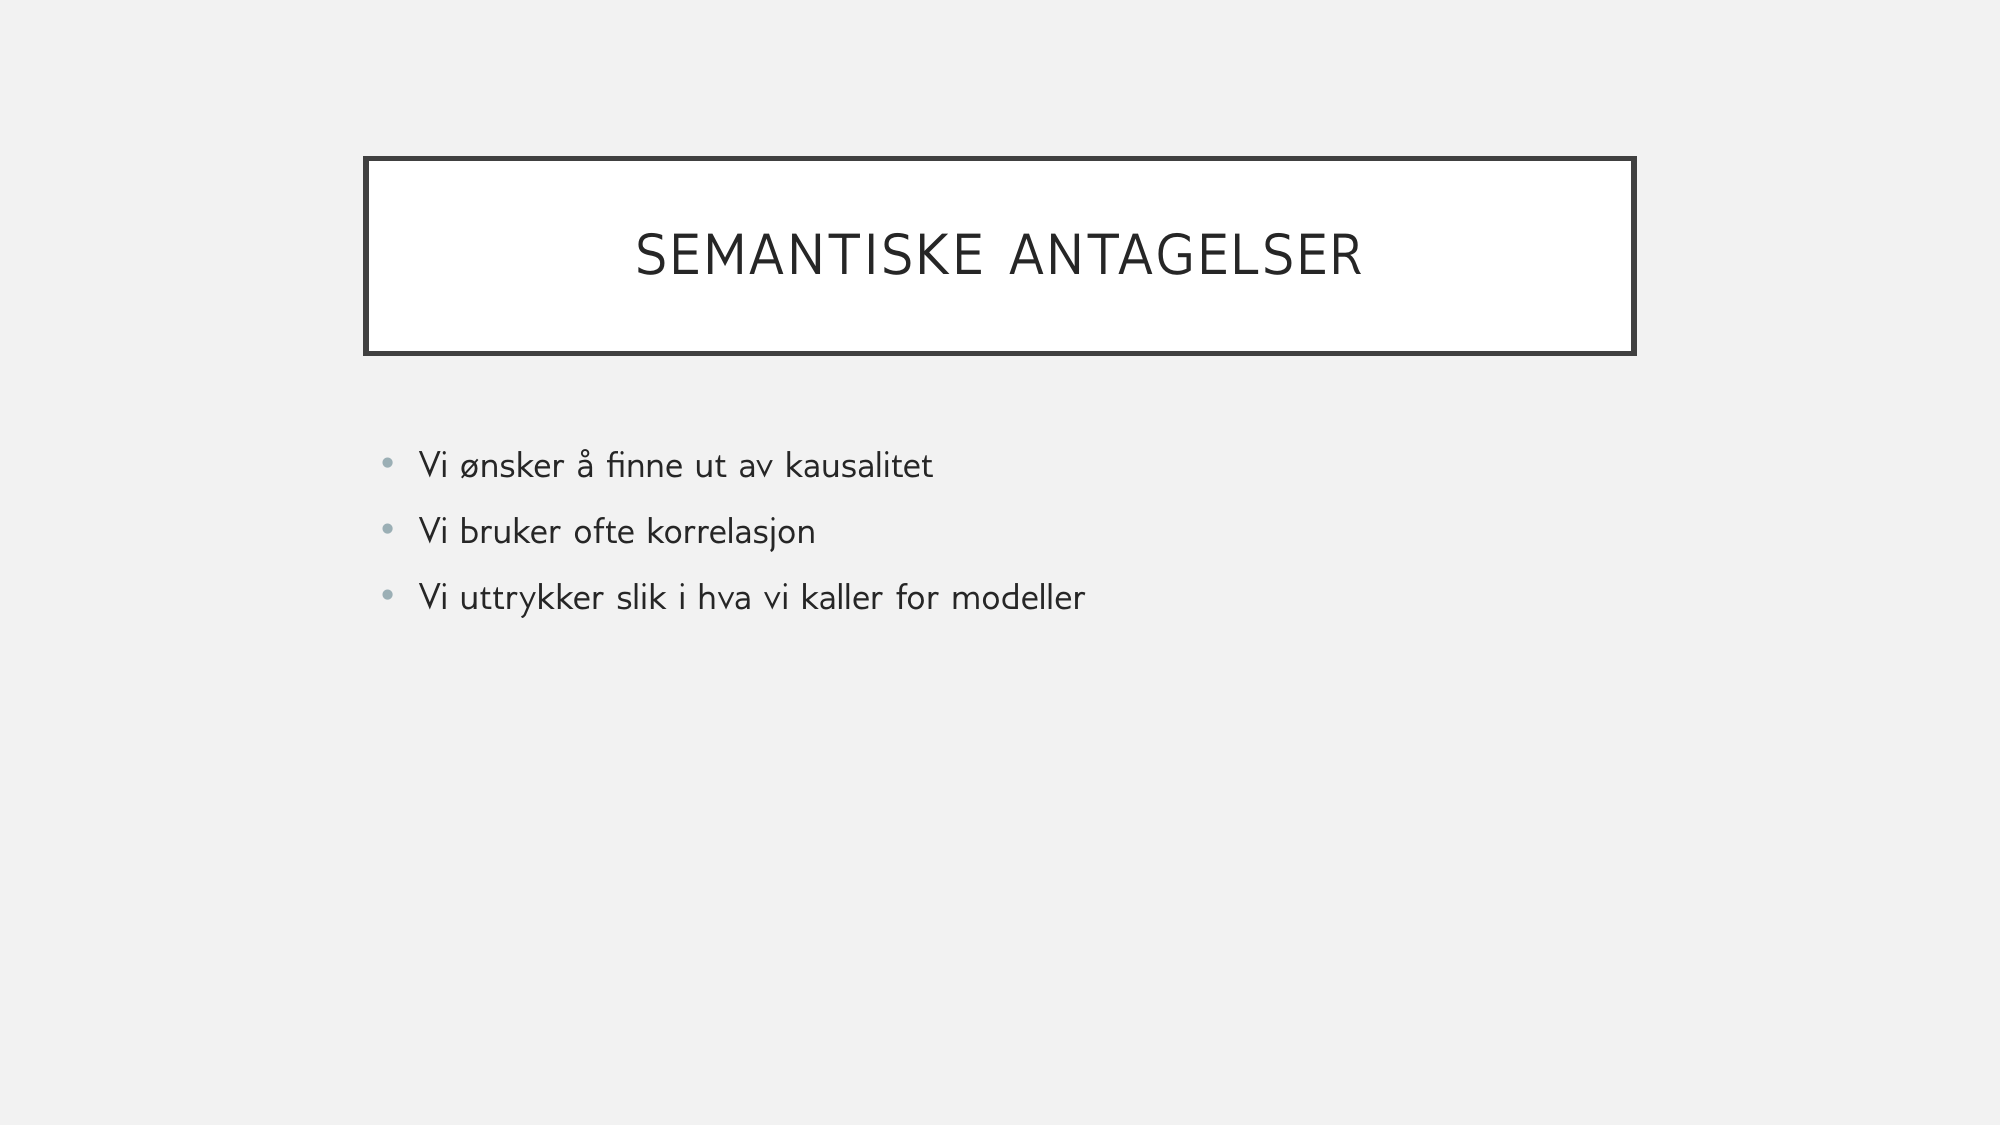

# Semantiske antagelser
Vi ønsker å finne ut av kausalitet
Vi bruker ofte korrelasjon
Vi uttrykker slik i hva vi kaller for modeller